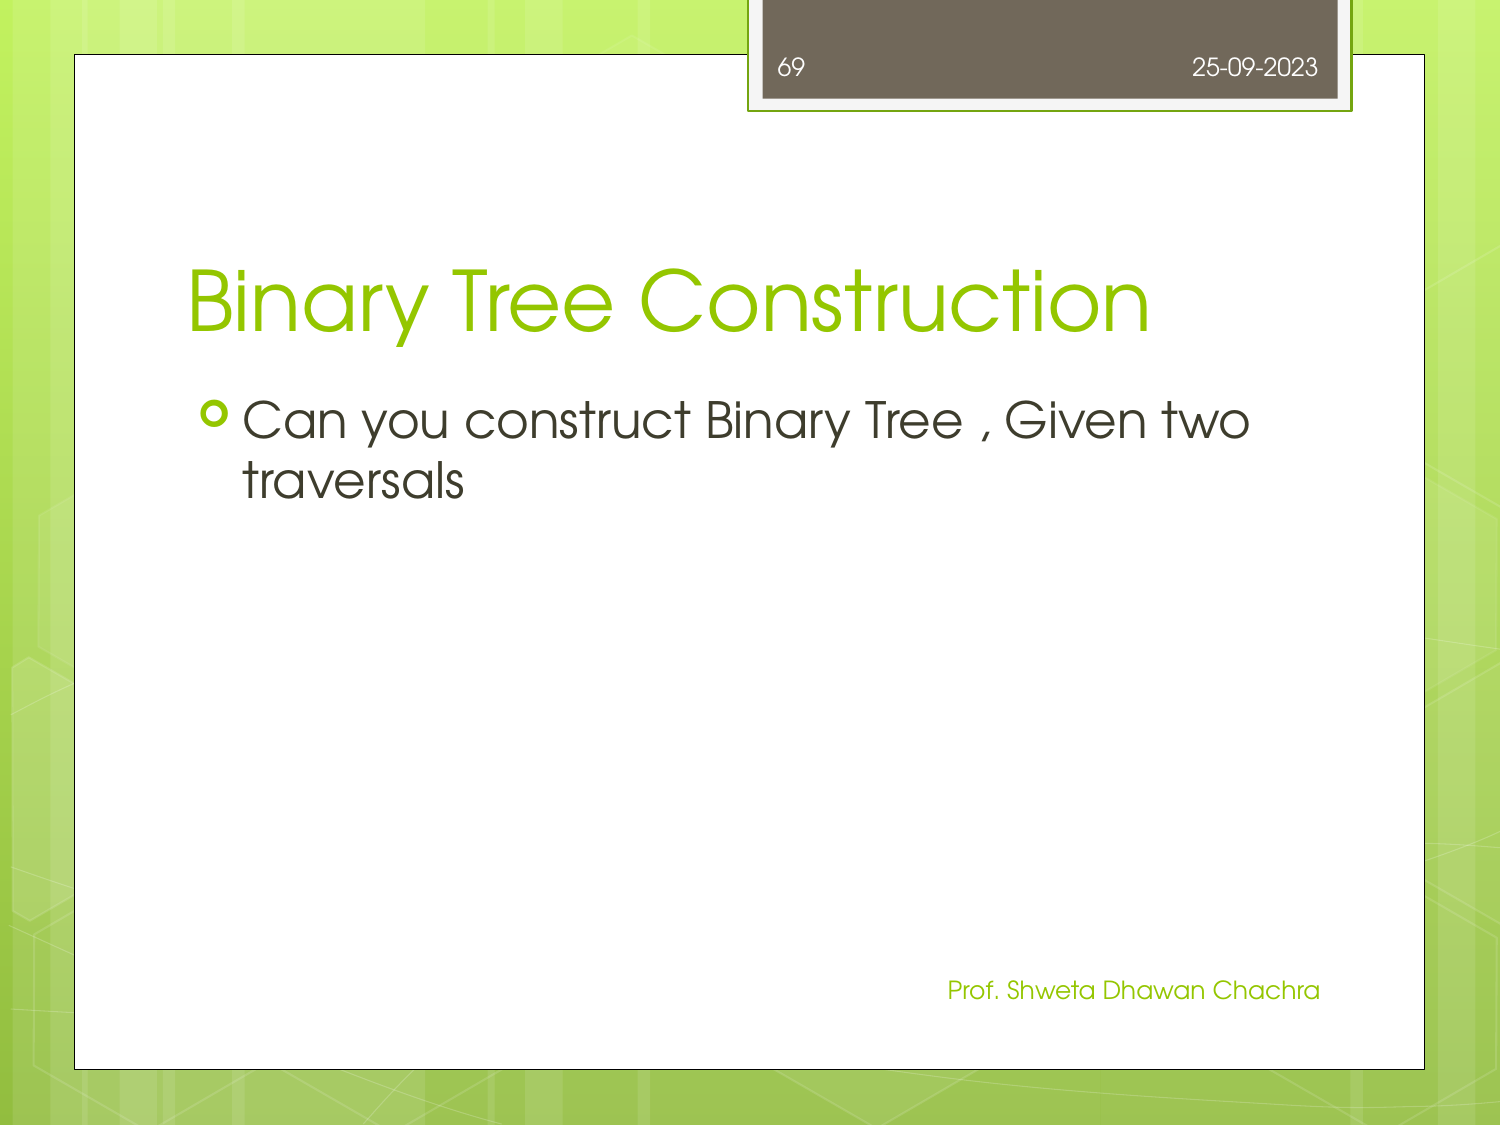

69
25-09-2023
# Binary Tree Construction
Can you construct Binary Tree , Given two traversals
Prof. Shweta Dhawan Chachra